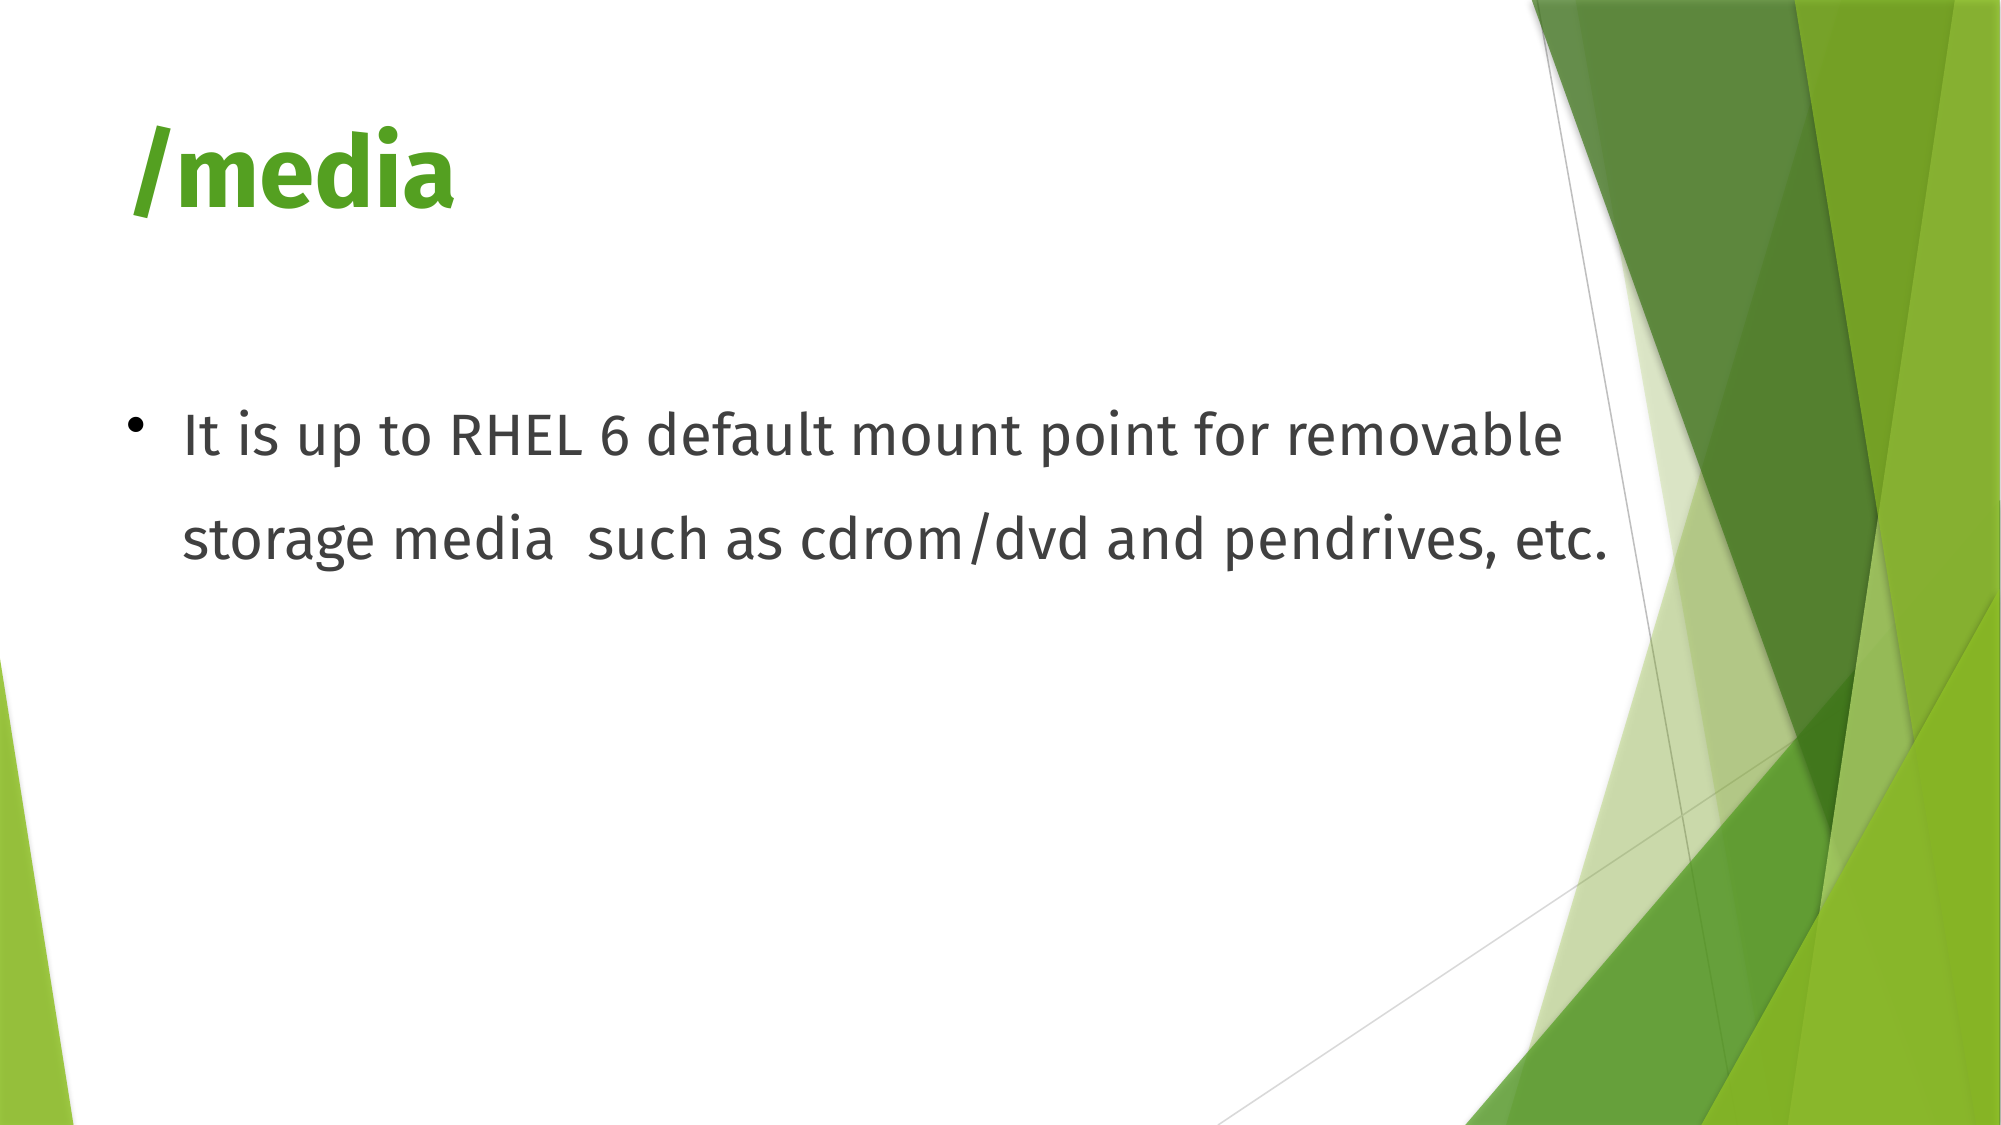

# /media
It is up to RHEL 6 default mount point for removable storage media  such as cdrom/dvd and pendrives, etc.